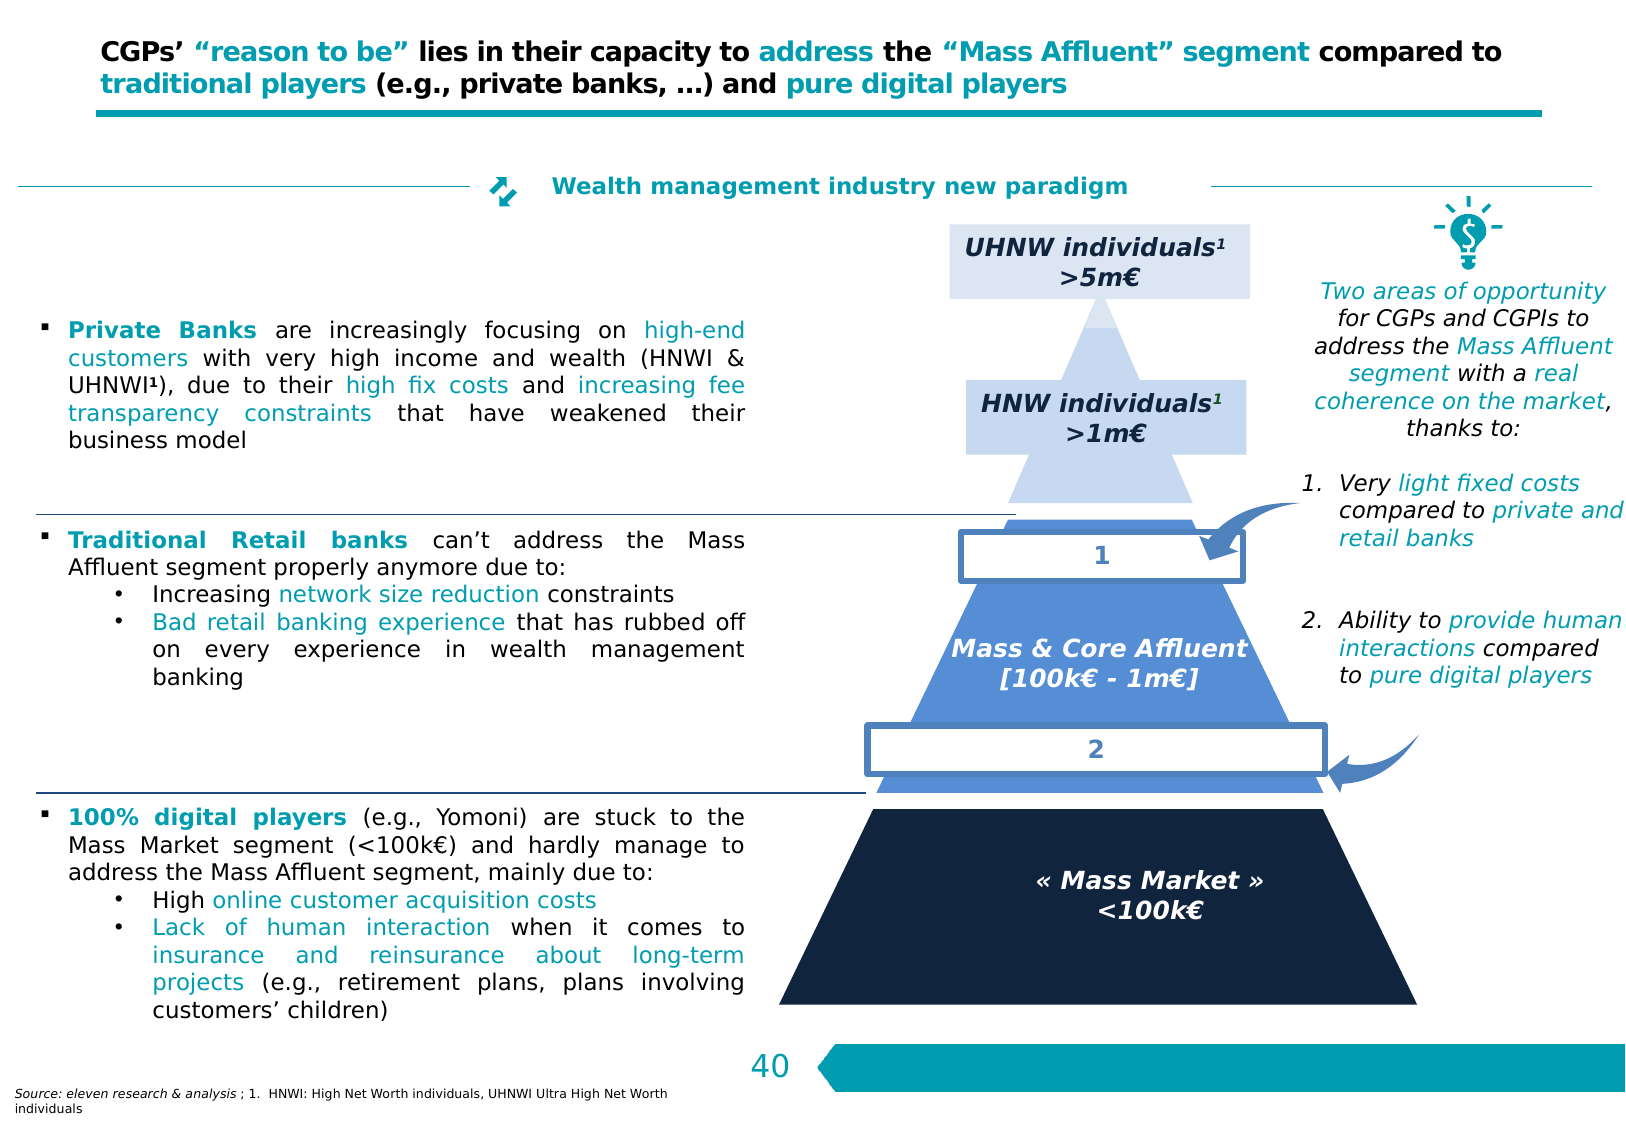

# CGPs’ “reason to be” lies in their capacity to address the “Mass Affluent” segment compared to traditional players (e.g., private banks, …) and pure digital players
Wealth management industry new paradigm

Two areas of opportunity for CGPs and CGPIs to address the Mass Affluent segment with a real coherence on the market, thanks to:

Very light fixed costs compared to private and retail banks

Ability to provide human interactions compared to pure digital players

UHNW individuals1
>5m€

Private Banks are increasingly focusing on high-end customers with very high income and wealth (HNWI & UHNWI1), due to their high fix costs and increasing fee transparency constraints that have weakened their business model
HNW individuals1
>1m€

Traditional Retail banks can’t address the Mass Affluent segment properly anymore due to:
Increasing network size reduction constraints
Bad retail banking experience that has rubbed off on every experience in wealth management banking
1
Mass & Core Affluent
[100k€ - 1m€]

2
100% digital players (e.g., Yomoni) are stuck to the Mass Market segment (<100k€) and hardly manage to address the Mass Affluent segment, mainly due to:
High online customer acquisition costs
Lack of human interaction when it comes to insurance and reinsurance about long-term projects (e.g., retirement plans, plans involving customers’ children)
« Mass Market »
<100k€
Source: eleven research & analysis ; 1.  HNWI: High Net Worth individuals, UHNWI Ultra High Net Worth individuals